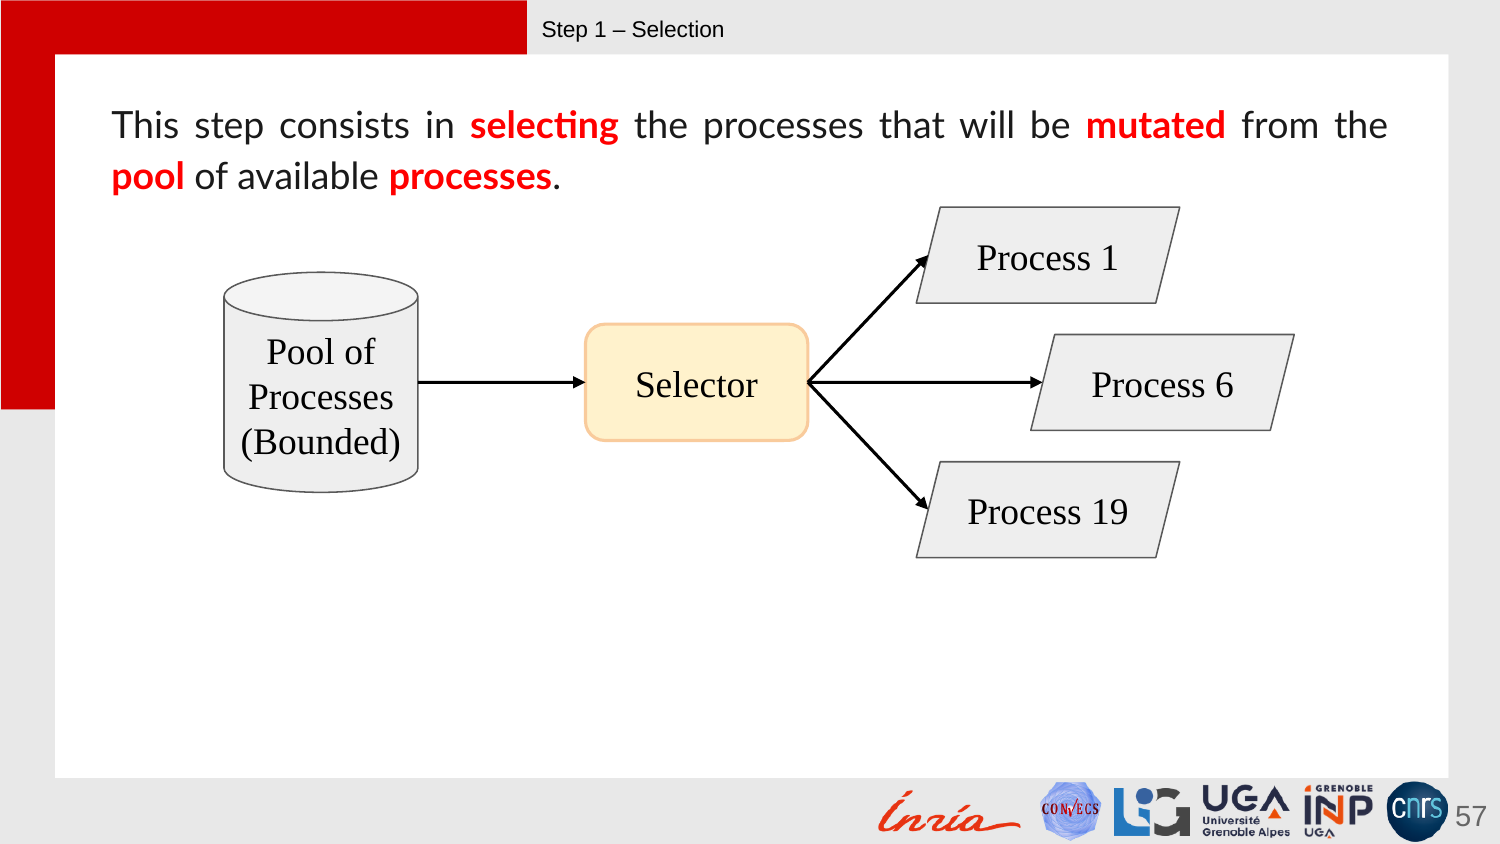

# Step 1 – Selection
This step consists in selecting the processes that will be mutated from the pool of available processes.
Process 1
Pool of Processes (Bounded)
Selector
Process 6
Process 19
57